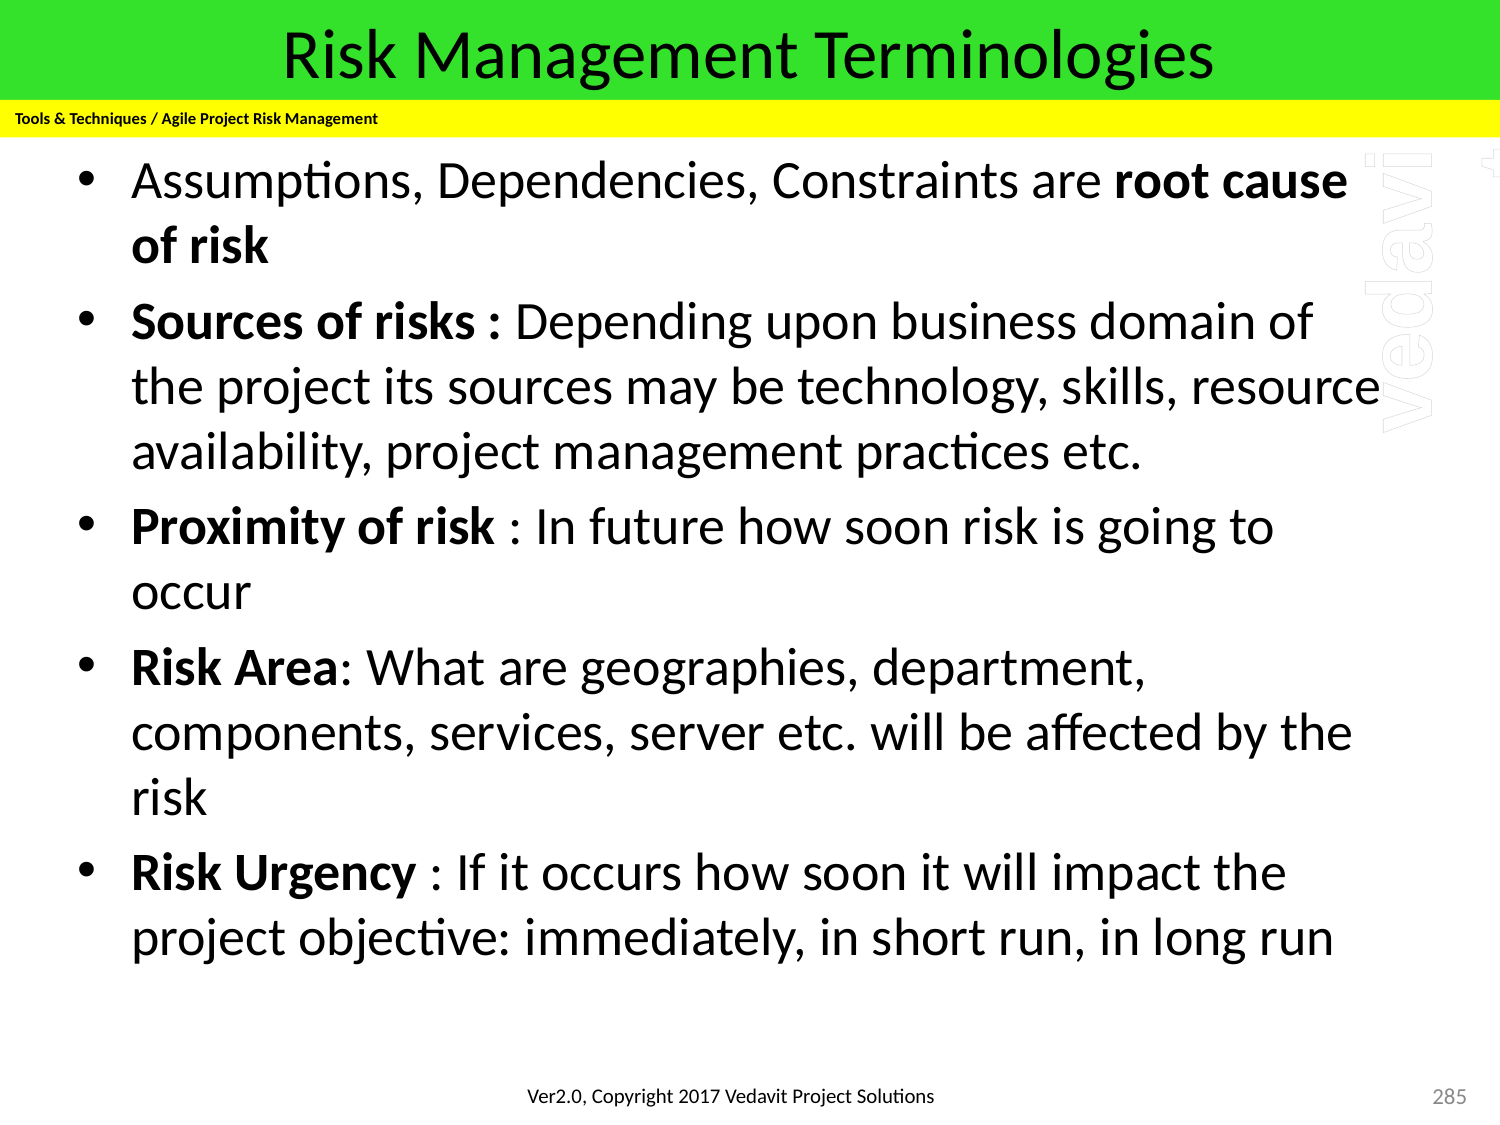

# Risk Management Terminologies
Tools & Techniques / Agile Project Risk Management

Assumptions, Dependencies, Constraints are root cause of risk
Sources of risks : Depending upon business domain of the project its sources may be technology, skills, resource availability, project management practices etc.
Proximity of risk : In future how soon risk is going to occur
Risk Area: What are geographies, department, components, services, server etc. will be affected by the risk
Risk Urgency : If it occurs how soon it will impact the project objective: immediately, in short run, in long run

285